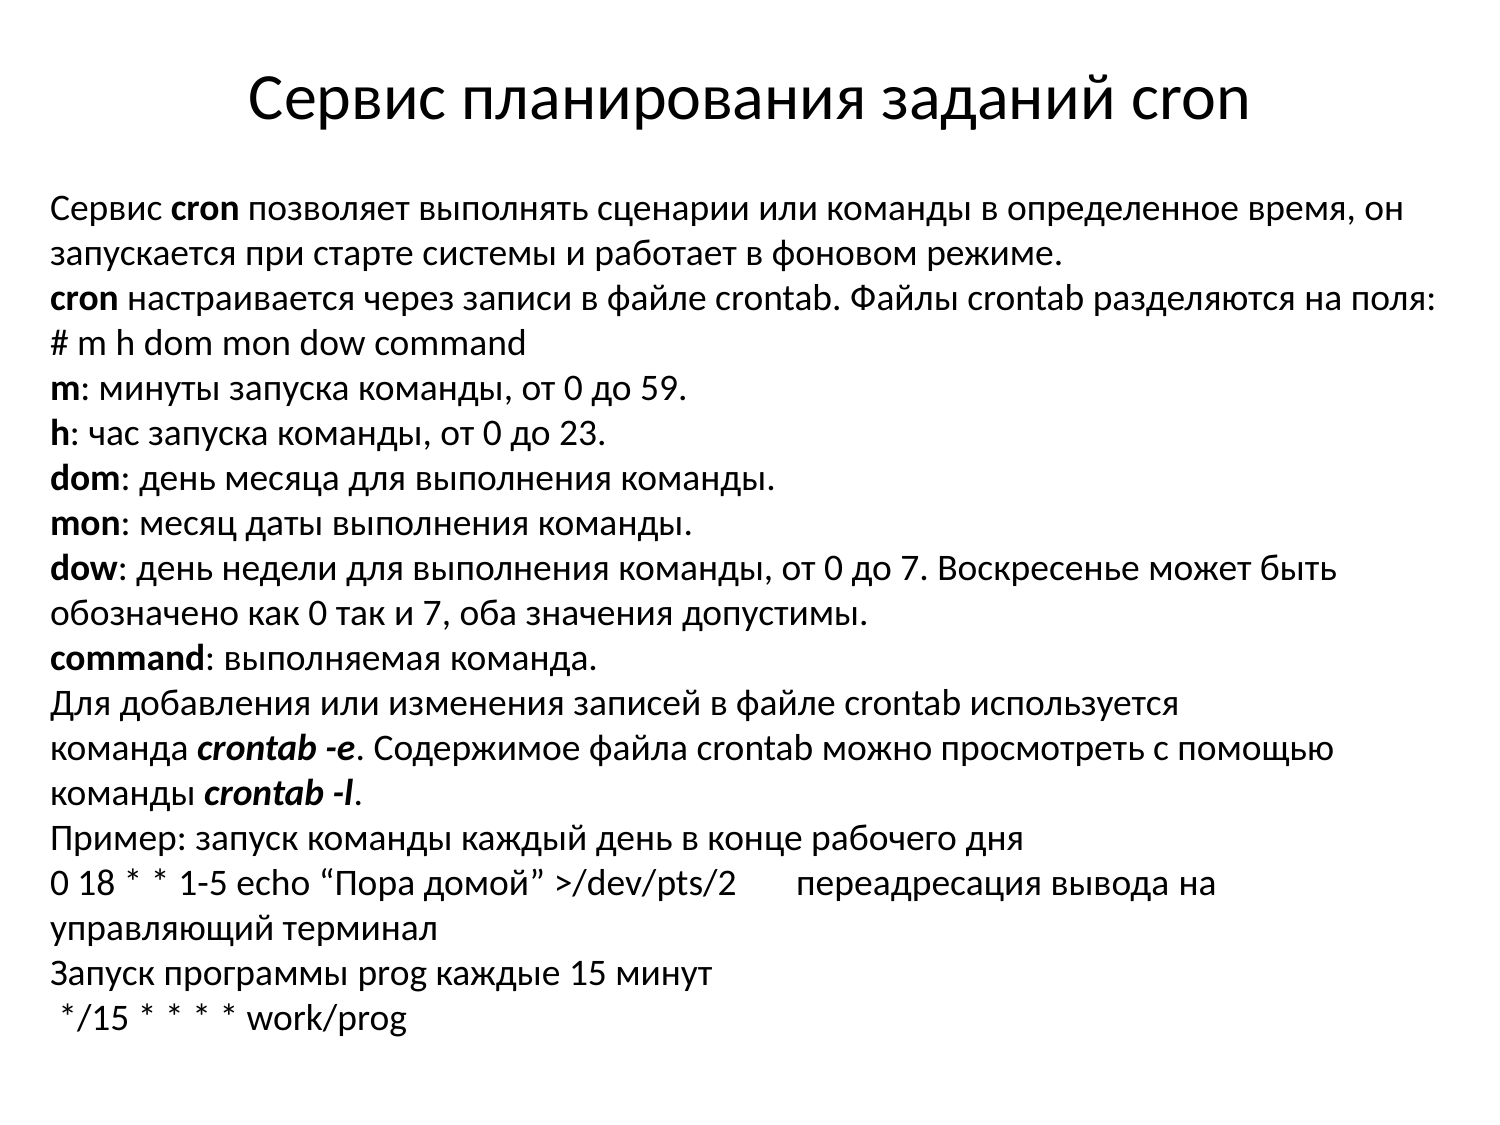

# Сервис планирования заданий cron
Сервис cron позволяет выполнять сценарии или команды в определенное время, он запускается при старте системы и работает в фоновом режиме.
cron настраивается через записи в файле crontab. Файлы crontab разделяются на поля:
# m h dom mon dow command
m: минуты запуска команды, от 0 до 59.
h: час запуска команды, от 0 до 23.
dom: день месяца для выполнения команды.
mon: месяц даты выполнения команды.
dow: день недели для выполнения команды, от 0 до 7. Воскресенье может быть обозначено как 0 так и 7, оба значения допустимы.
command: выполняемая команда.
Для добавления или изменения записей в файле crontab используется команда crontab -e. Содержимое файла crontab можно просмотреть с помощью команды crontab -l.
Пример: запуск команды каждый день в конце рабочего дня
0 18 * * 1-5 echo “Пора домой” >/dev/pts/2       переадресация вывода на управляющий терминал
Запуск программы prog каждые 15 минут
 */15 * * * * work/prog